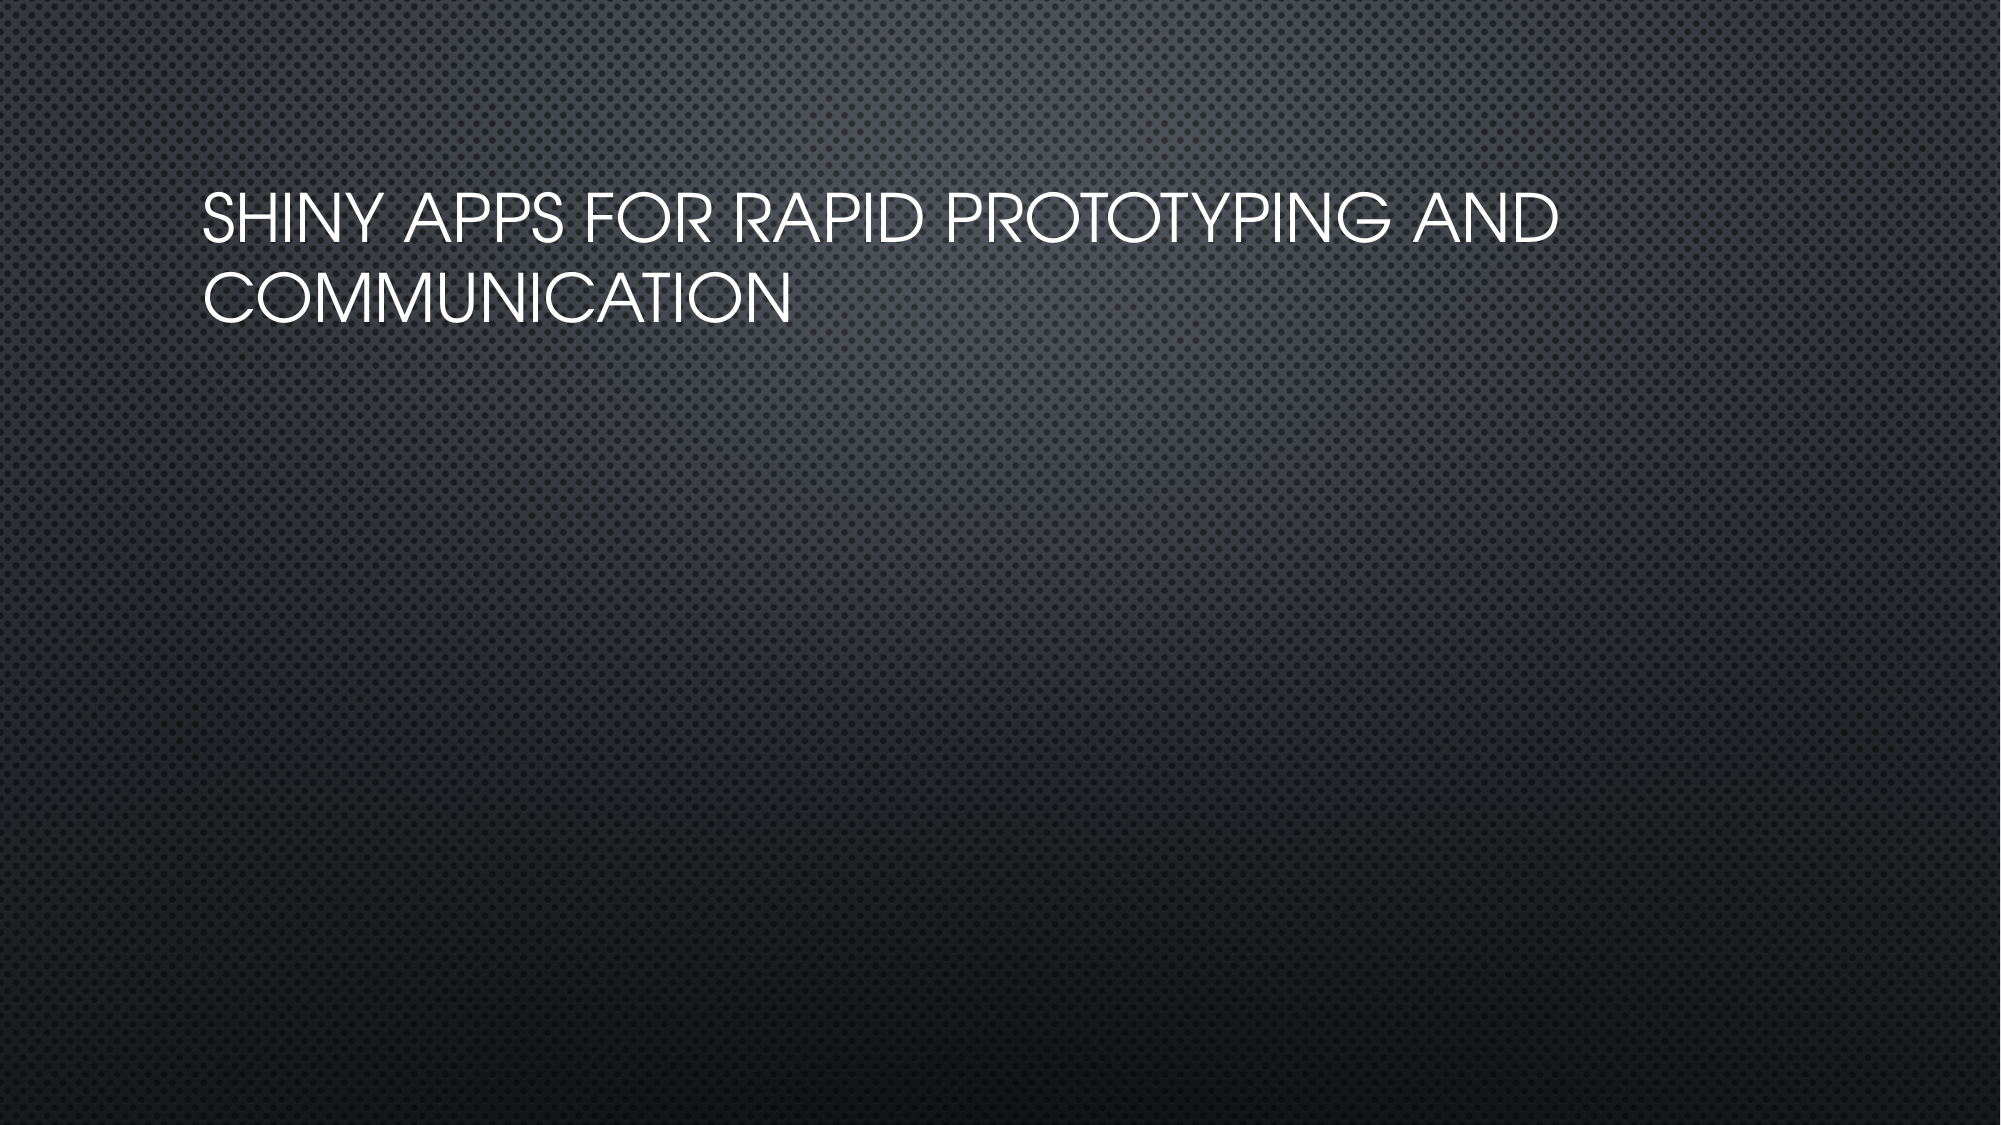

# Shiny apps for rapid prototyping and communication